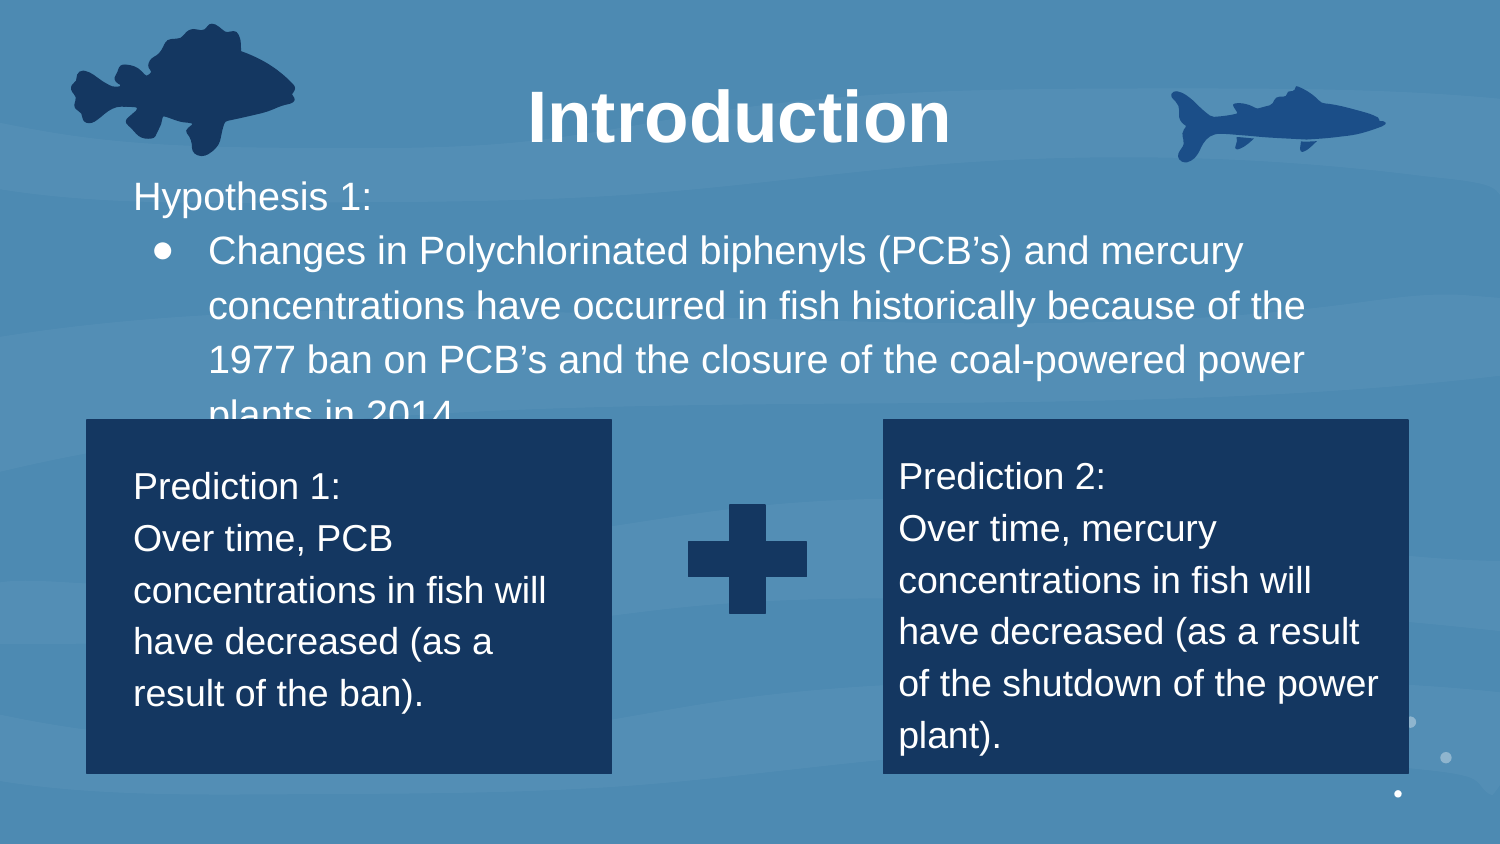

# Introduction

Hypothesis 1:
Changes in Polychlorinated biphenyls (PCB’s) and mercury concentrations have occurred in fish historically because of the 1977 ban on PCB’s and the closure of the coal-powered power plants in 2014.

Prediction 2:
Over time, mercury concentrations in fish will have decreased (as a result of the shutdown of the power plant).
Prediction 1:
Over time, PCB concentrations in fish will have decreased (as a result of the ban).